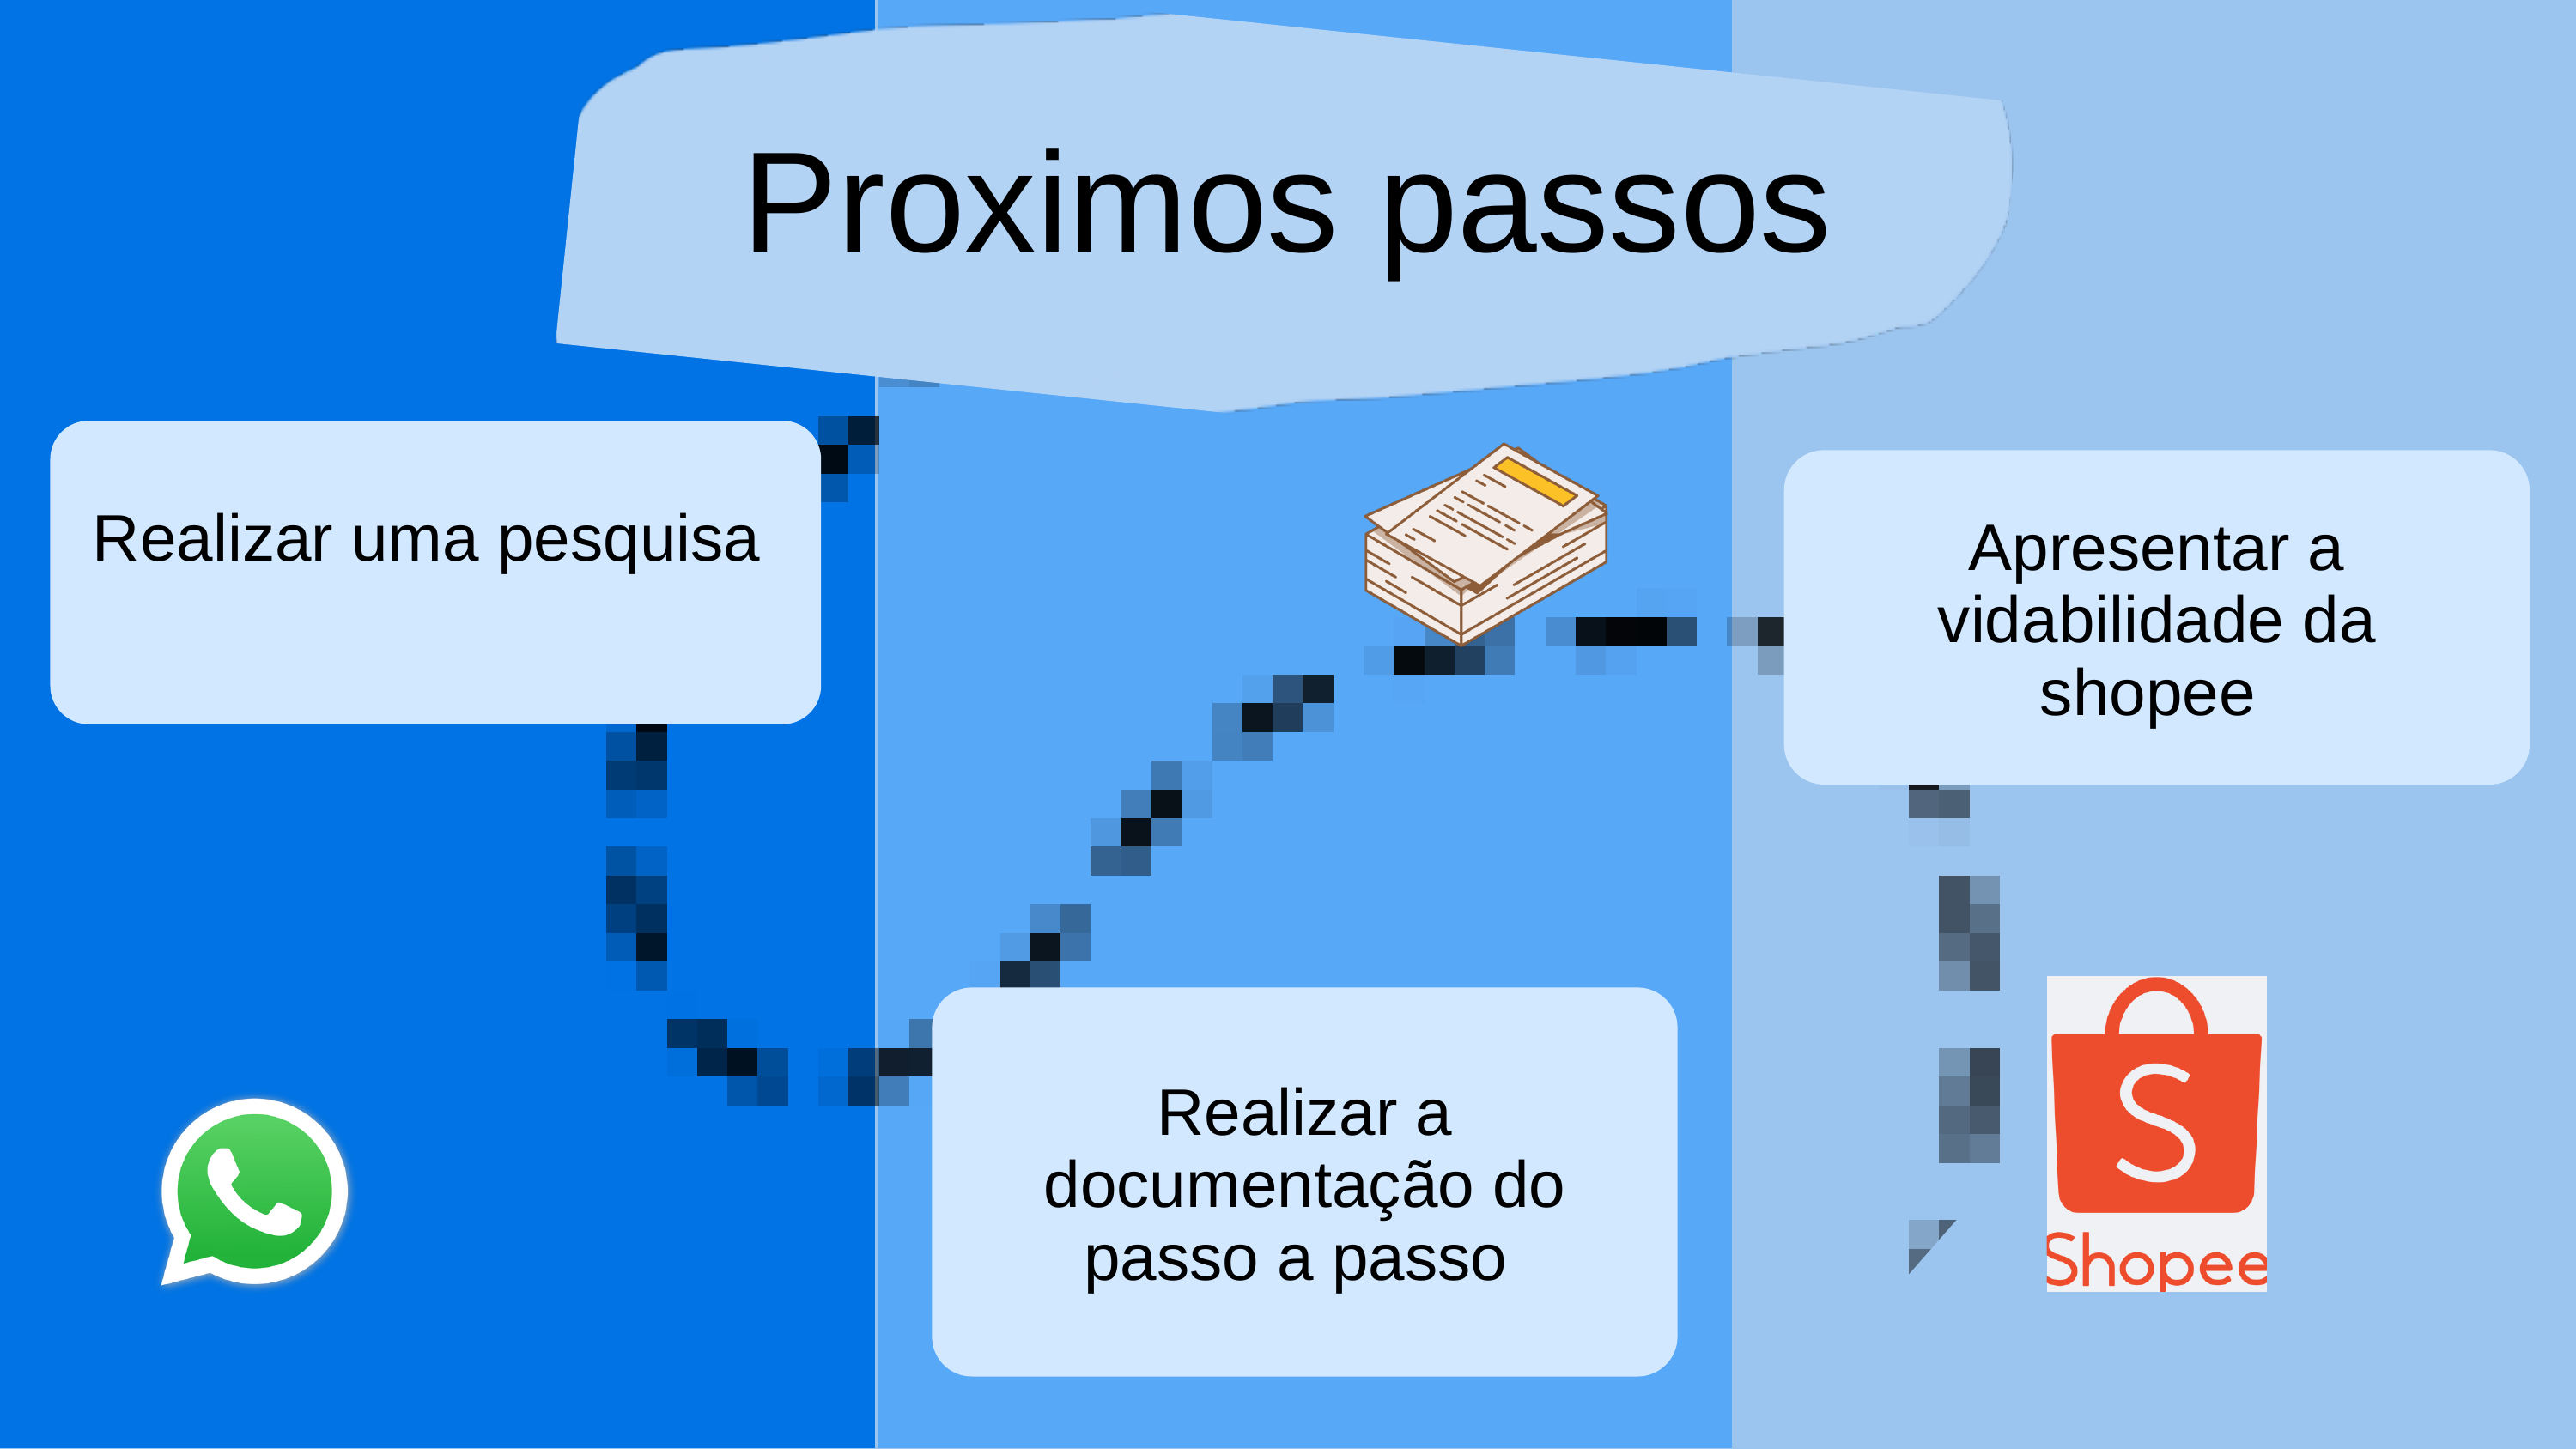

Proximos passos

Realizar uma pesquisa
Apresentar a vidabilidade da shopee

Realizar a documentação do passo a passo